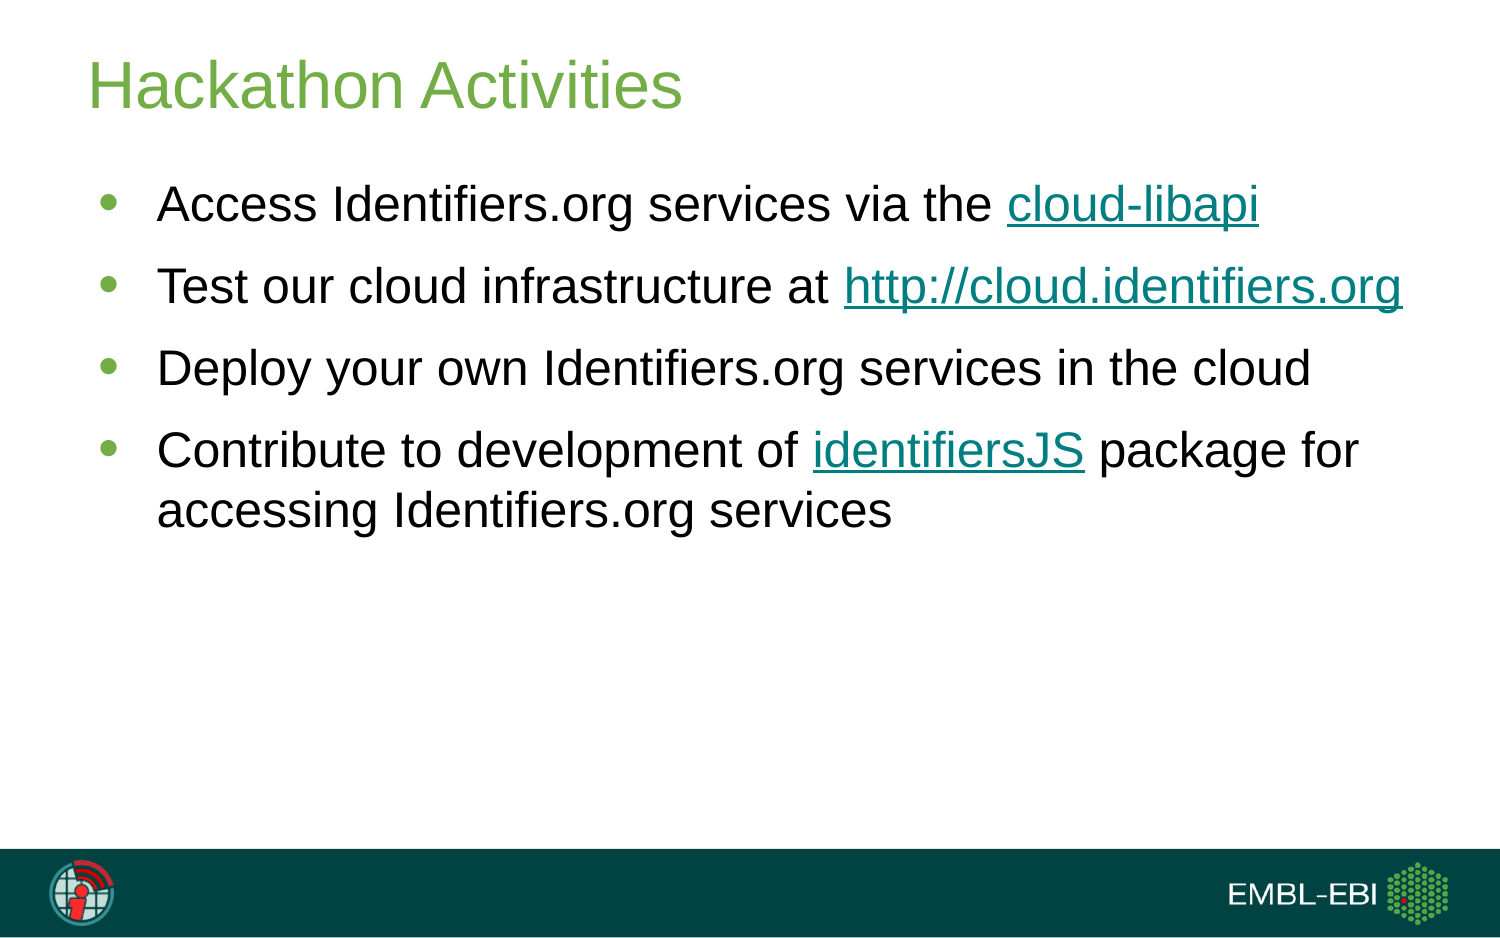

# Hackathon Activities
Access Identifiers.org services via the cloud-libapi
Test our cloud infrastructure at http://cloud.identifiers.org
Deploy your own Identifiers.org services in the cloud
Contribute to development of identifiersJS package for accessing Identifiers.org services